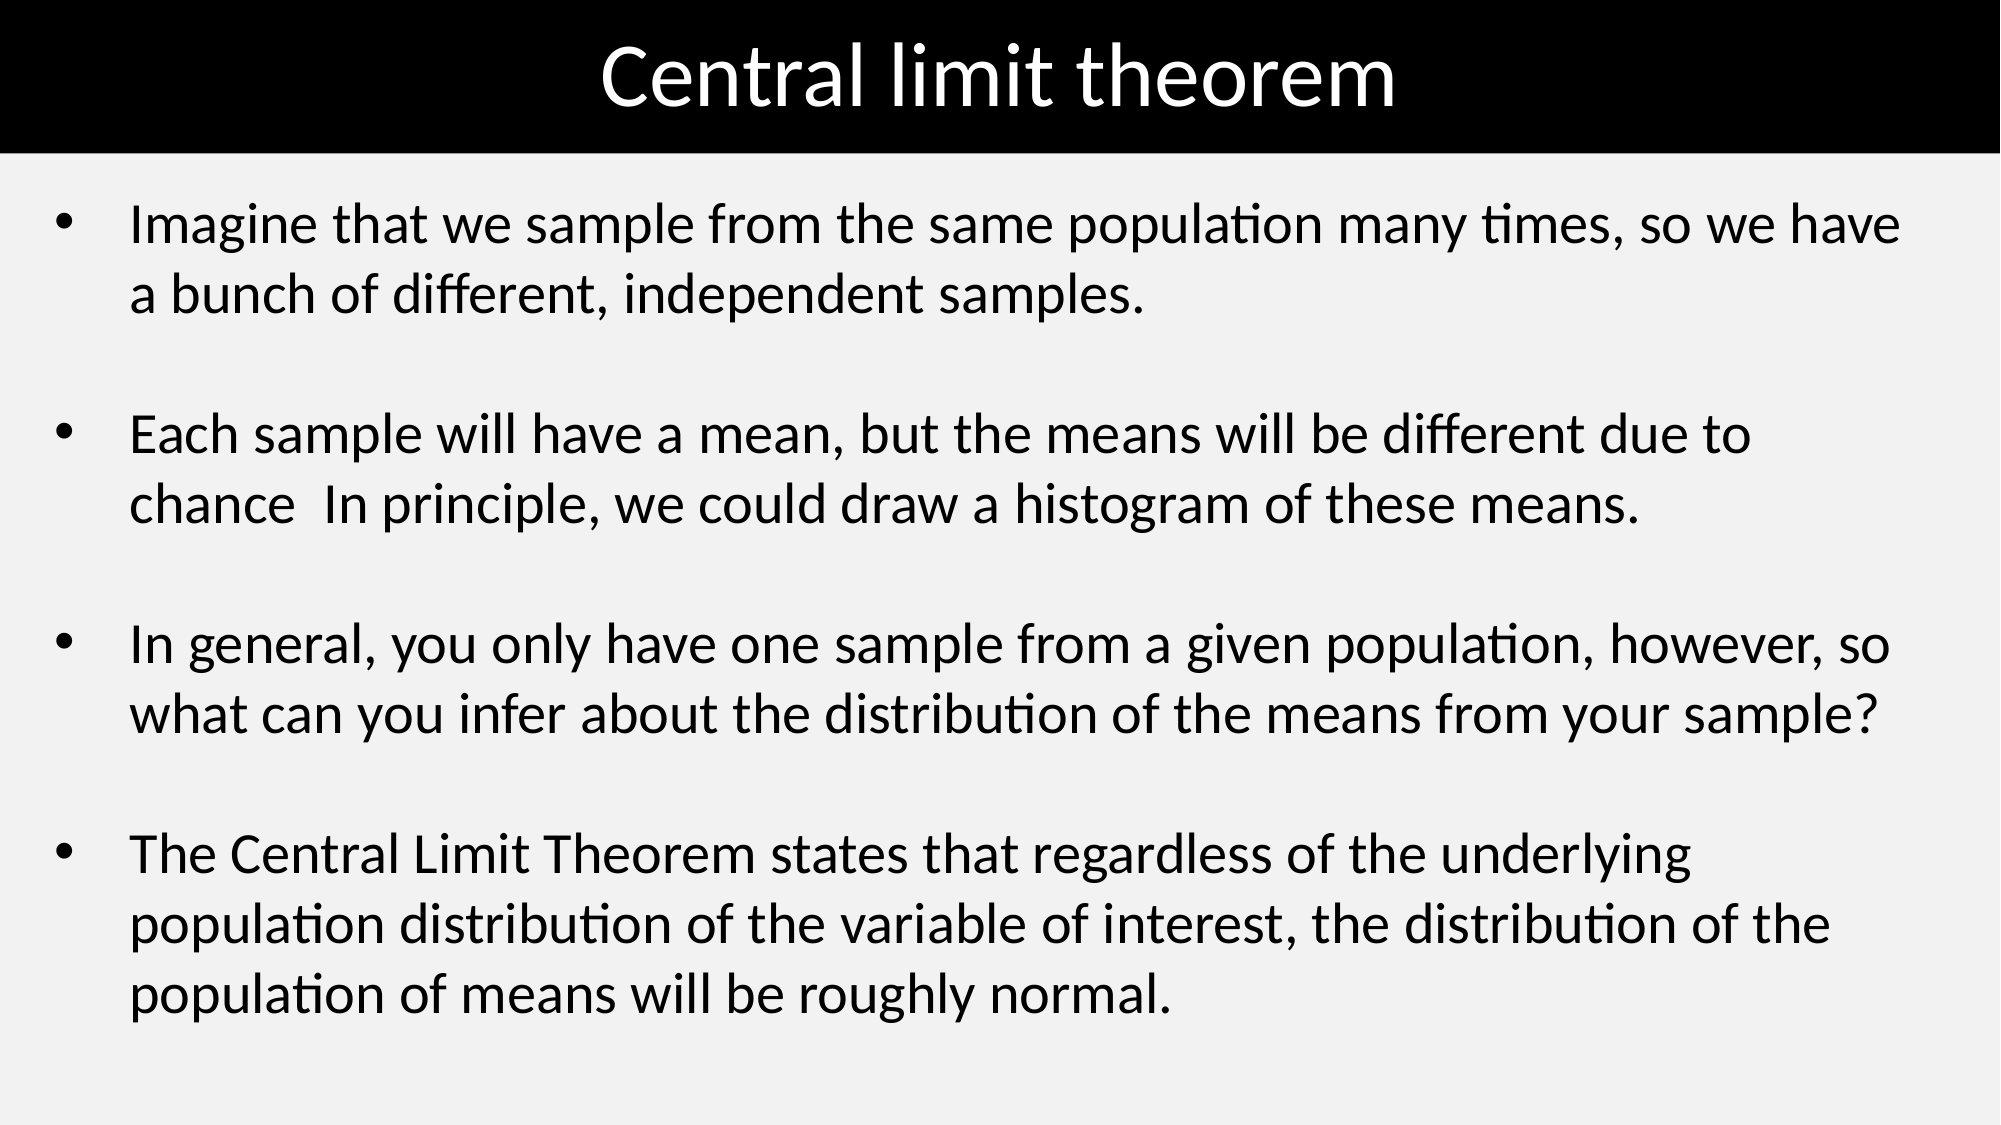

# Central limit theorem
Imagine that we sample from the same population many times, so we have a bunch of different, independent samples.

Each sample will have a mean, but the means will be different due to chance  In principle, we could draw a histogram of these means.

In general, you only have one sample from a given population, however, so what can you infer about the distribution of the means from your sample?

The Central Limit Theorem states that regardless of the underlying population distribution of the variable of interest, the distribution of the population of means will be roughly normal.